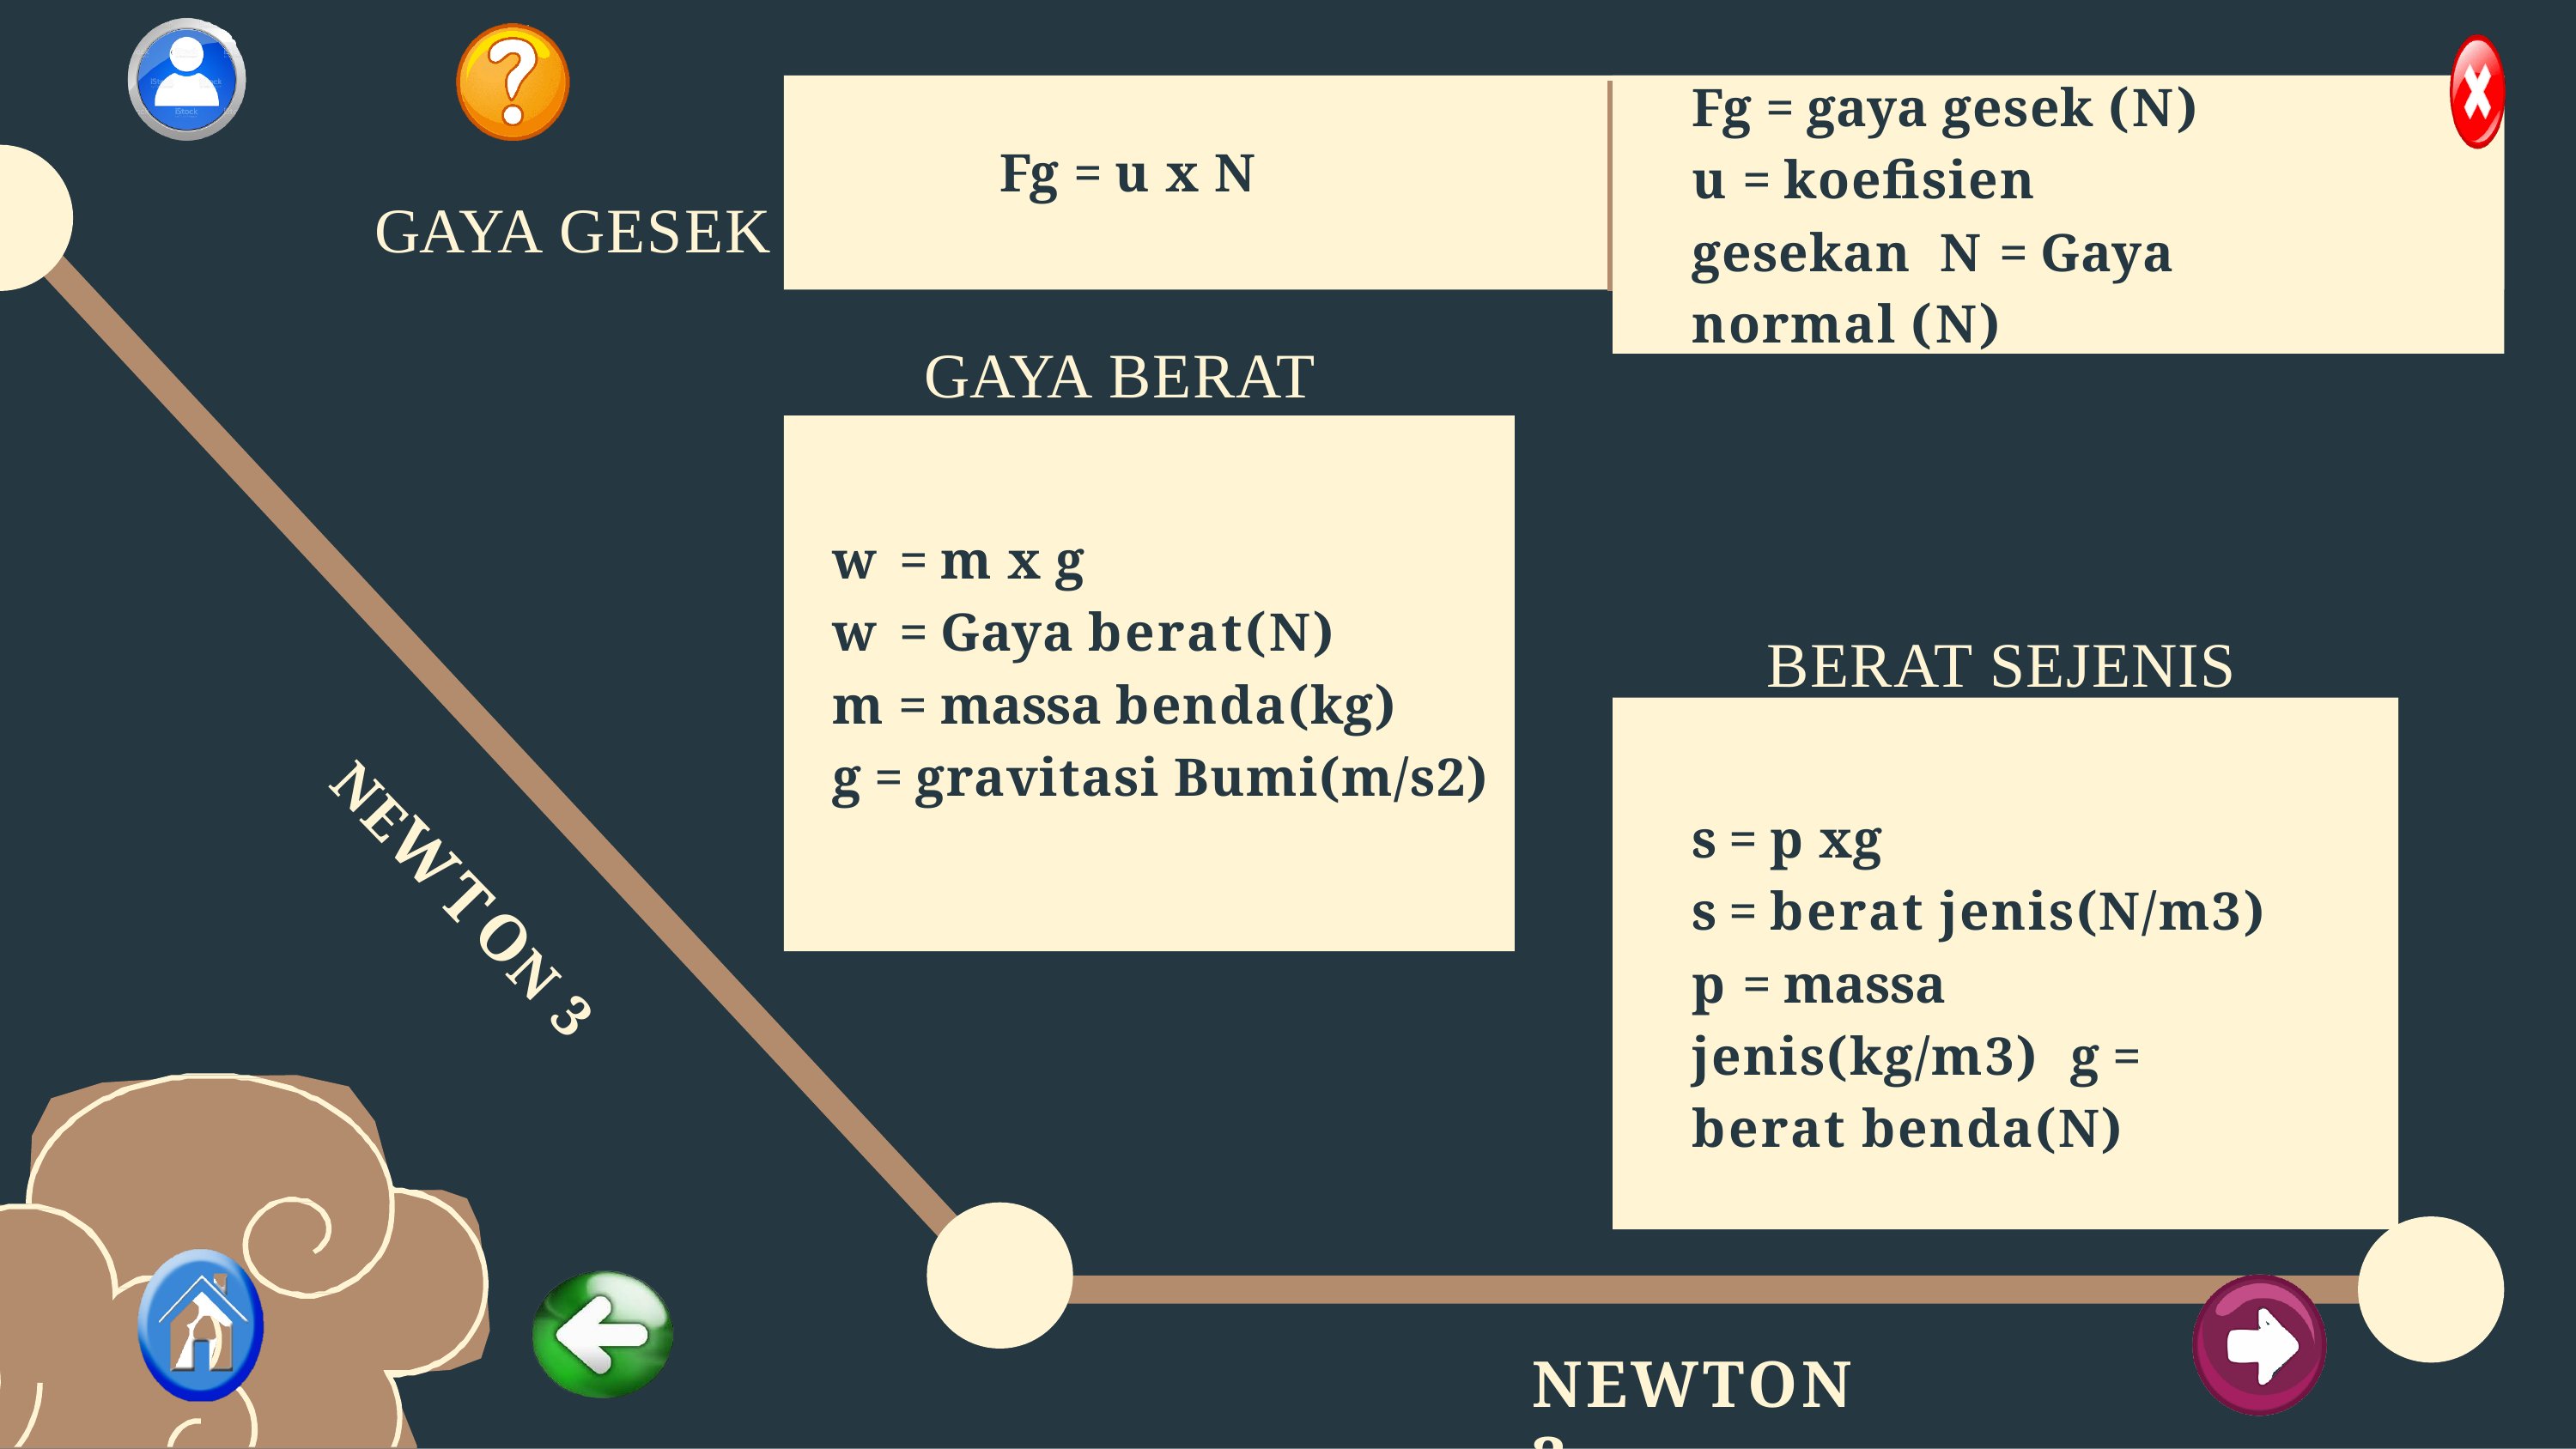

Fg = gaya gesek (N)
u = koefisien  gesekan  N = Gaya normal (N)

Fg = u x N

GAYA GESEK
GAYA BERAT

w = m x g
w = Gaya berat(N)
m = massa benda(kg)
g = gravitasi Bumi(m/s2)

BERAT SEJENIS

s = p xg
s = berat jenis(N/m3)
p = massa jenis(kg/m3)  g = berat benda(N)

NEWTON 3

NEWTON 3